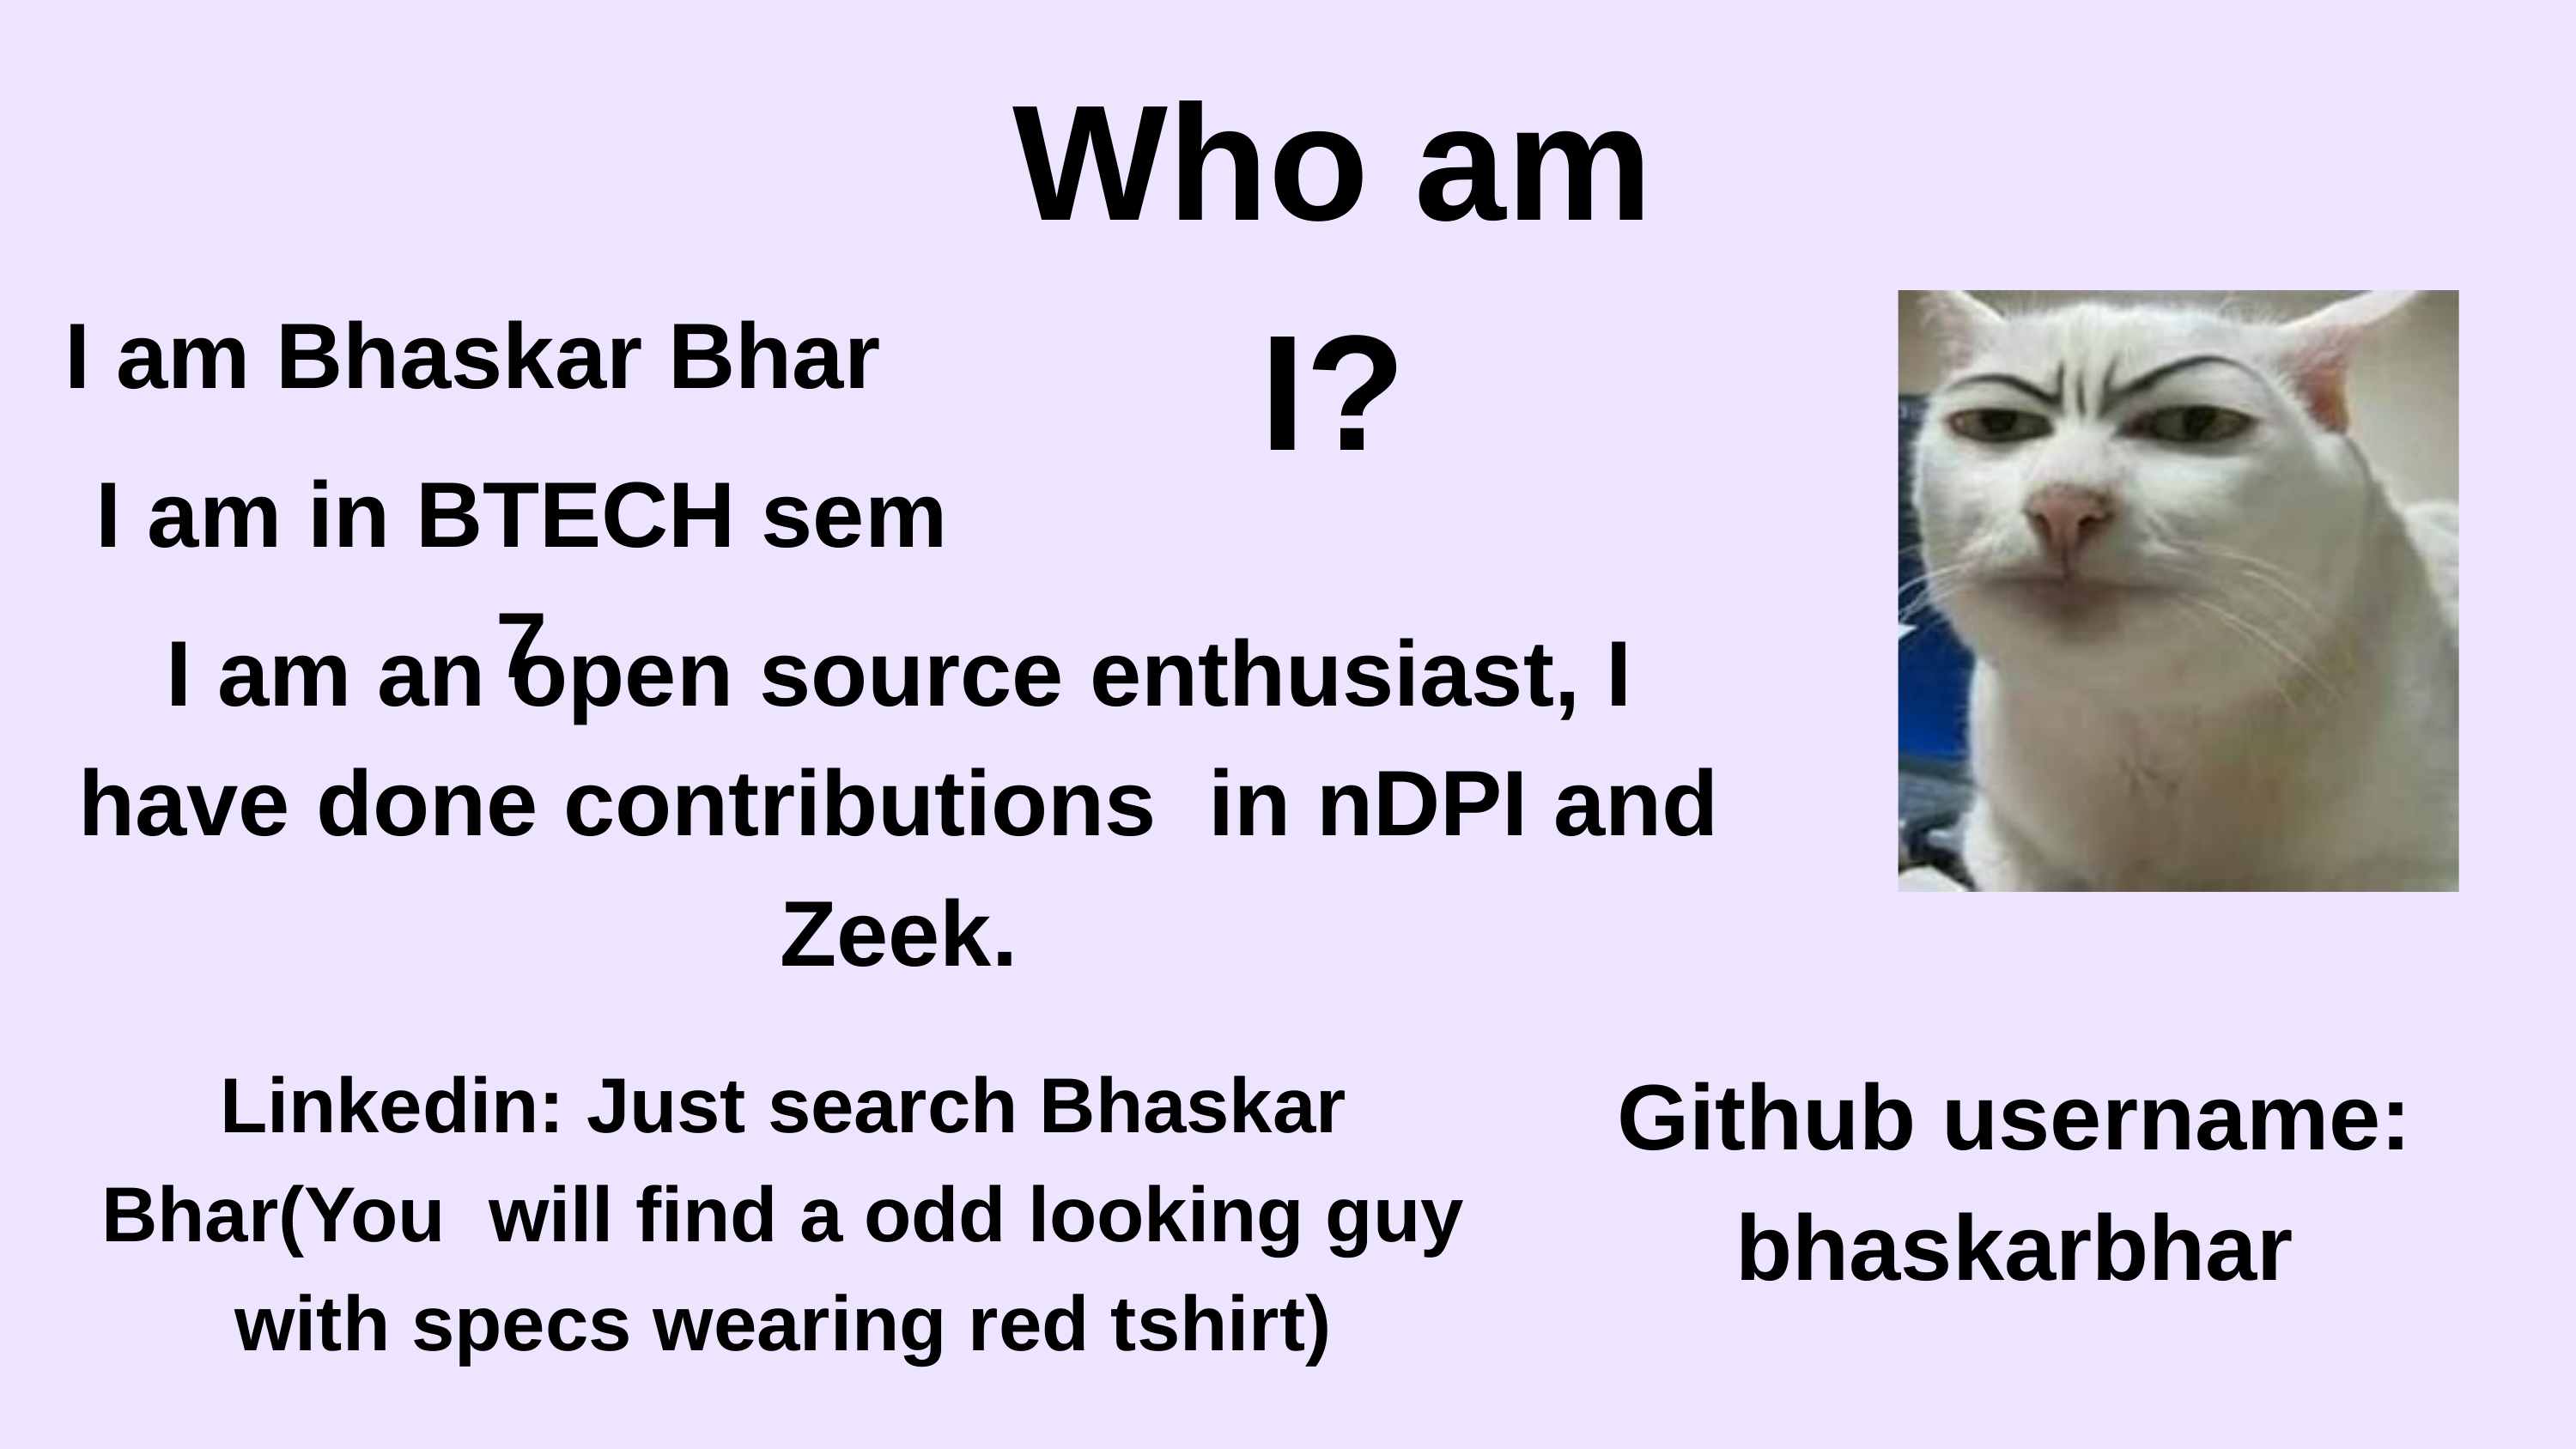

Who am I?
I am Bhaskar Bhar

I am in BTECH sem 7
I am an open source enthusiast, I have done contributions  in nDPI and Zeek.
Github username:
bhaskarbhar
Linkedin: Just search Bhaskar Bhar(You  will find a odd looking guy with specs wearing red tshirt)